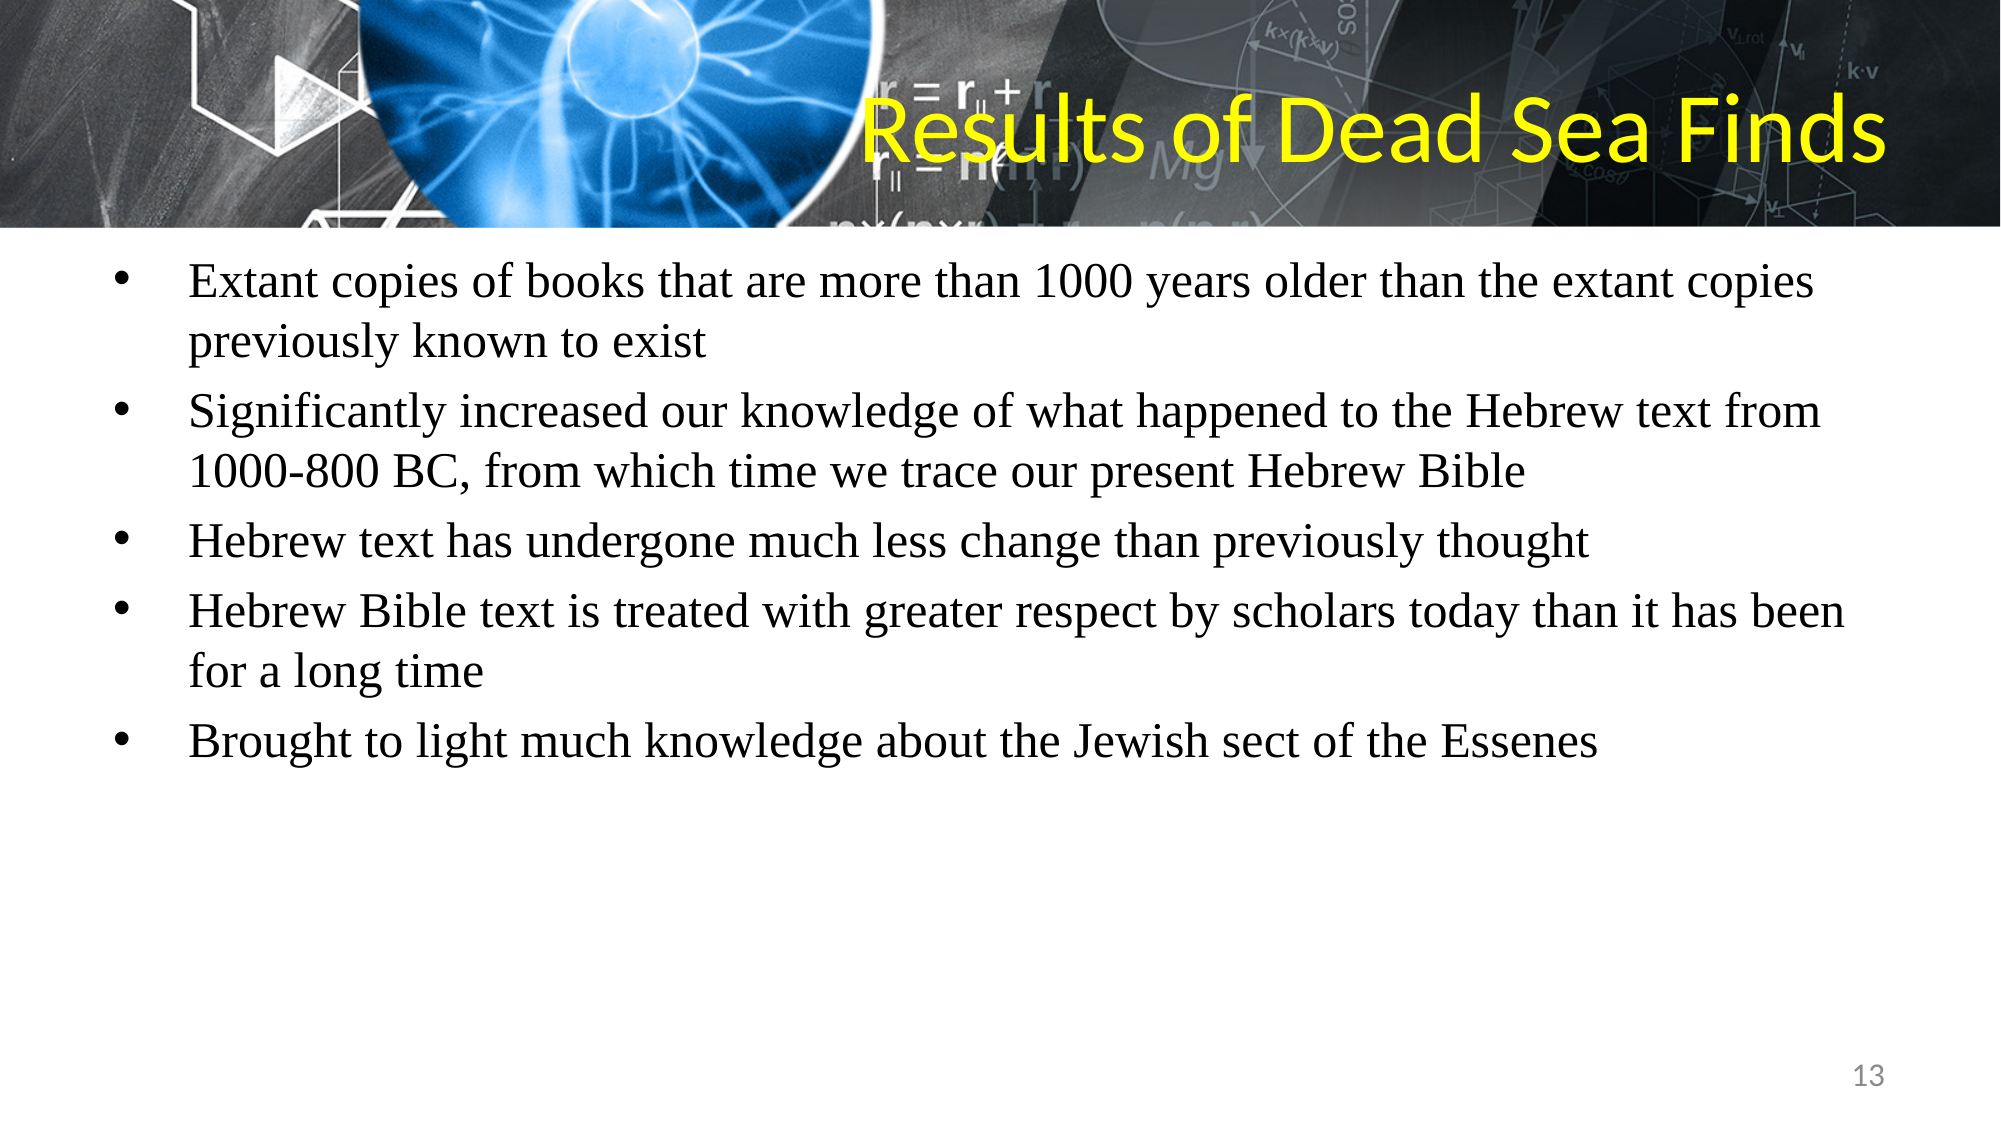

# Results of Dead Sea Finds
Extant copies of books that are more than 1000 years older than the extant copies previously known to exist
Significantly increased our knowledge of what happened to the Hebrew text from 1000-800 BC, from which time we trace our present Hebrew Bible
Hebrew text has undergone much less change than previously thought
Hebrew Bible text is treated with greater respect by scholars today than it has been for a long time
Brought to light much knowledge about the Jewish sect of the Essenes
13